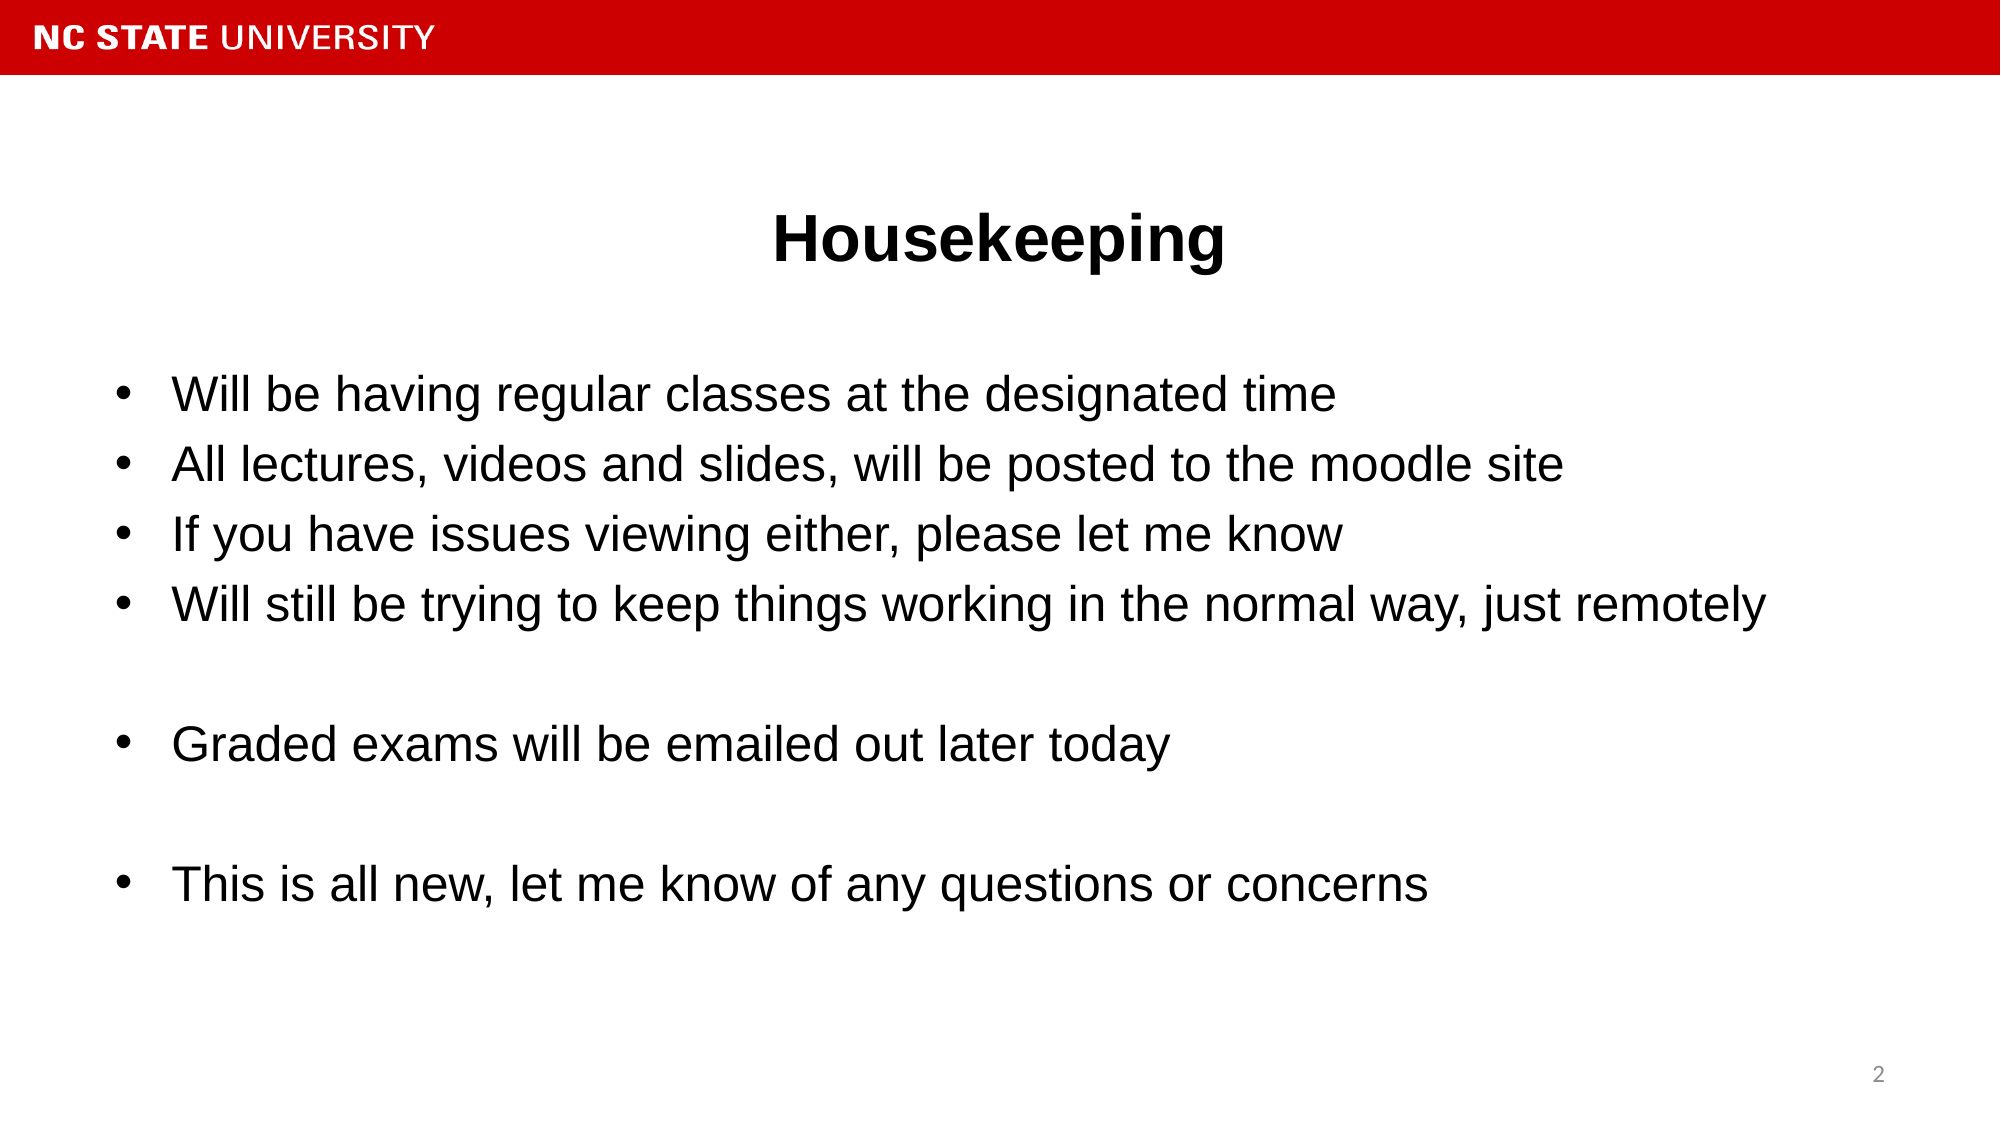

# Housekeeping
Will be having regular classes at the designated time
All lectures, videos and slides, will be posted to the moodle site
If you have issues viewing either, please let me know
Will still be trying to keep things working in the normal way, just remotely

Graded exams will be emailed out later today

This is all new, let me know of any questions or concerns

2